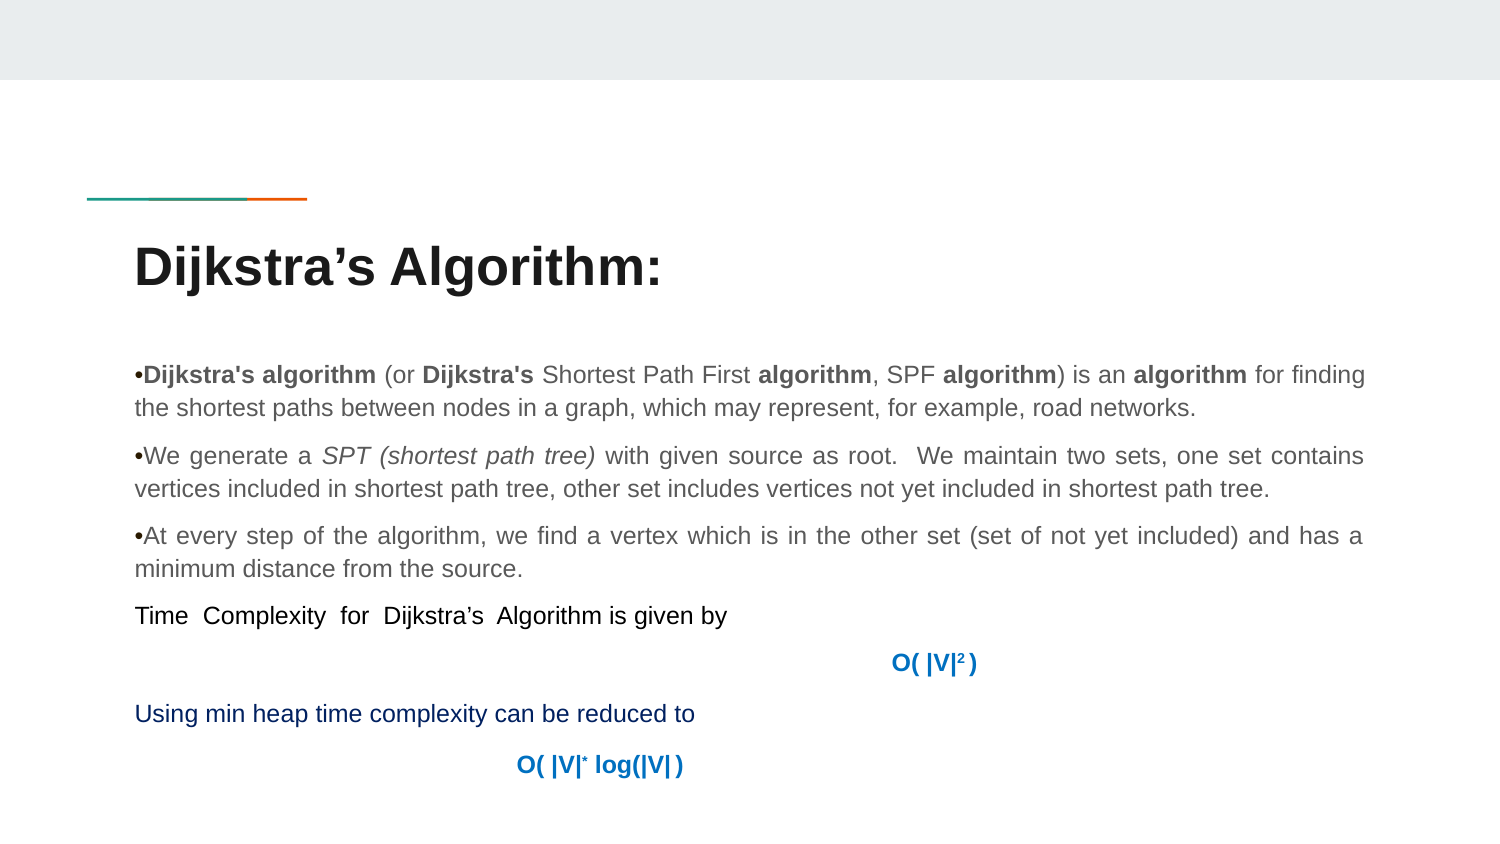

# Dijkstra’s Algorithm:
•Dijkstra's algorithm (or Dijkstra's Shortest Path First algorithm, SPF algorithm) is an algorithm for finding the shortest paths between nodes in a graph, which may represent, for example, road networks.
•We generate a SPT (shortest path tree) with given source as root.  We maintain two sets, one set contains vertices included in shortest path tree, other set includes vertices not yet included in shortest path tree.
•At every step of the algorithm, we find a vertex which is in the other set (set of not yet included) and has a minimum distance from the source.
Time  Complexity  for  Dijkstra’s  Algorithm is given by
 					 O( |V|2 )
Using min heap time complexity can be reduced to
 O( |V|* log(|V| )